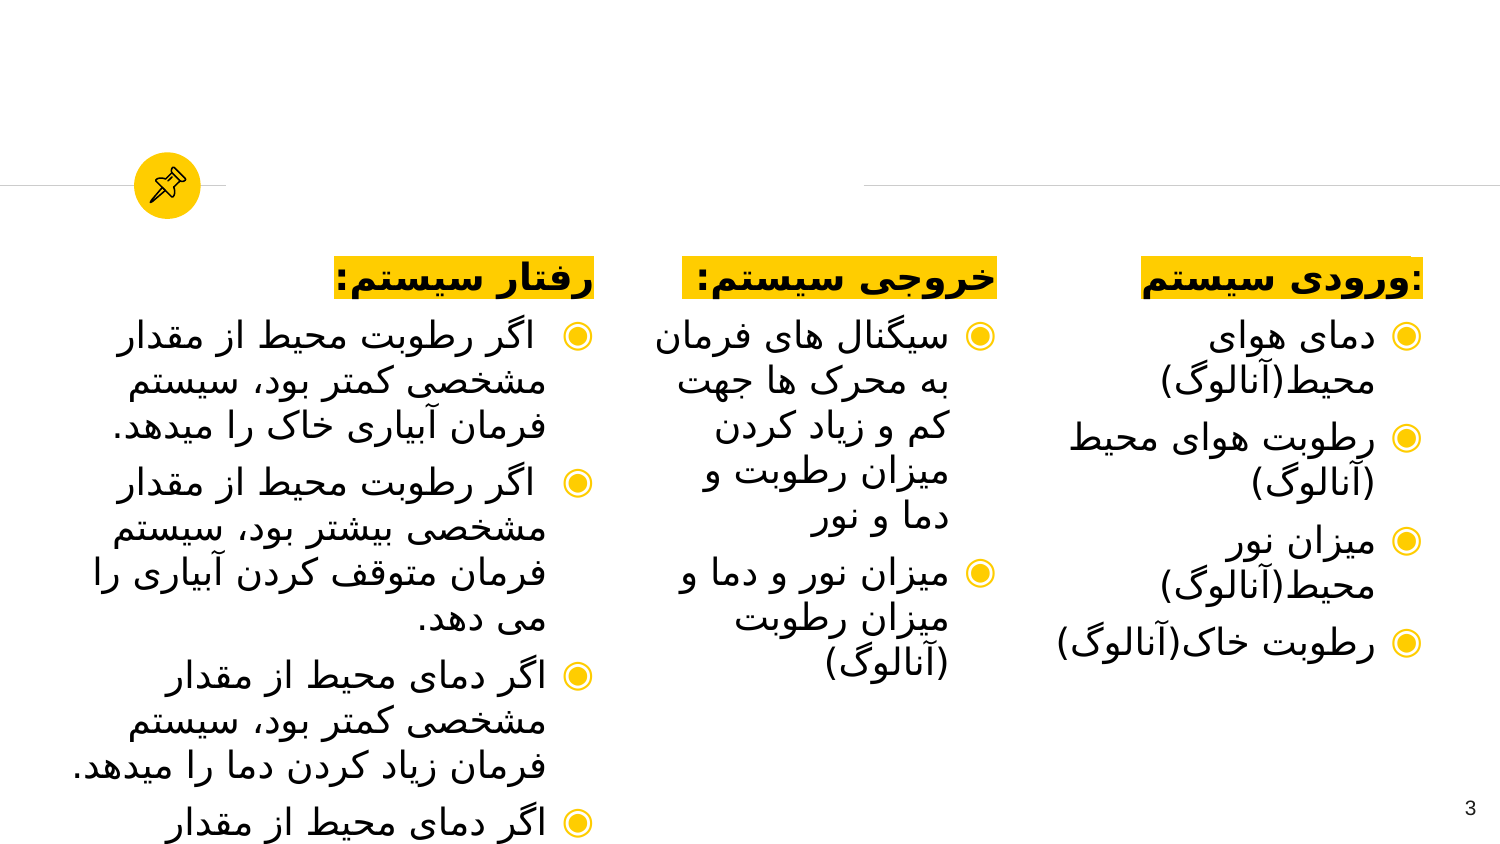

رفتار سیستم:
 اگر رطوبت محیط از مقدار مشخصی کمتر بود، سیستم فرمان آبیاری خاک را میدهد.
 اگر رطوبت محیط از مقدار مشخصی بیشتر بود، سیستم فرمان متوقف کردن آبیاری را می دهد.
اگر دمای محیط از مقدار مشخصی کمتر بود، سیستم فرمان زیاد کردن دما را میدهد.
اگر دمای محیط از مقدار مشخصی بیشتر بود سیستم فرمان کم کردن دما را میدهد.

خروجی سیستم:
سیگنال های فرمان به محرک ها جهت کم و زیاد کردن میزان رطوبت و دما و نور
میزان نور و دما و میزان رطوبت (آنالوگ)

ورودی سیستم:
دمای هوای محیط(آنالوگ)
رطوبت هوای محیط (آنالوگ)
میزان نور محیط(آنالوگ)
رطوبت خاک(آنالوگ)

3